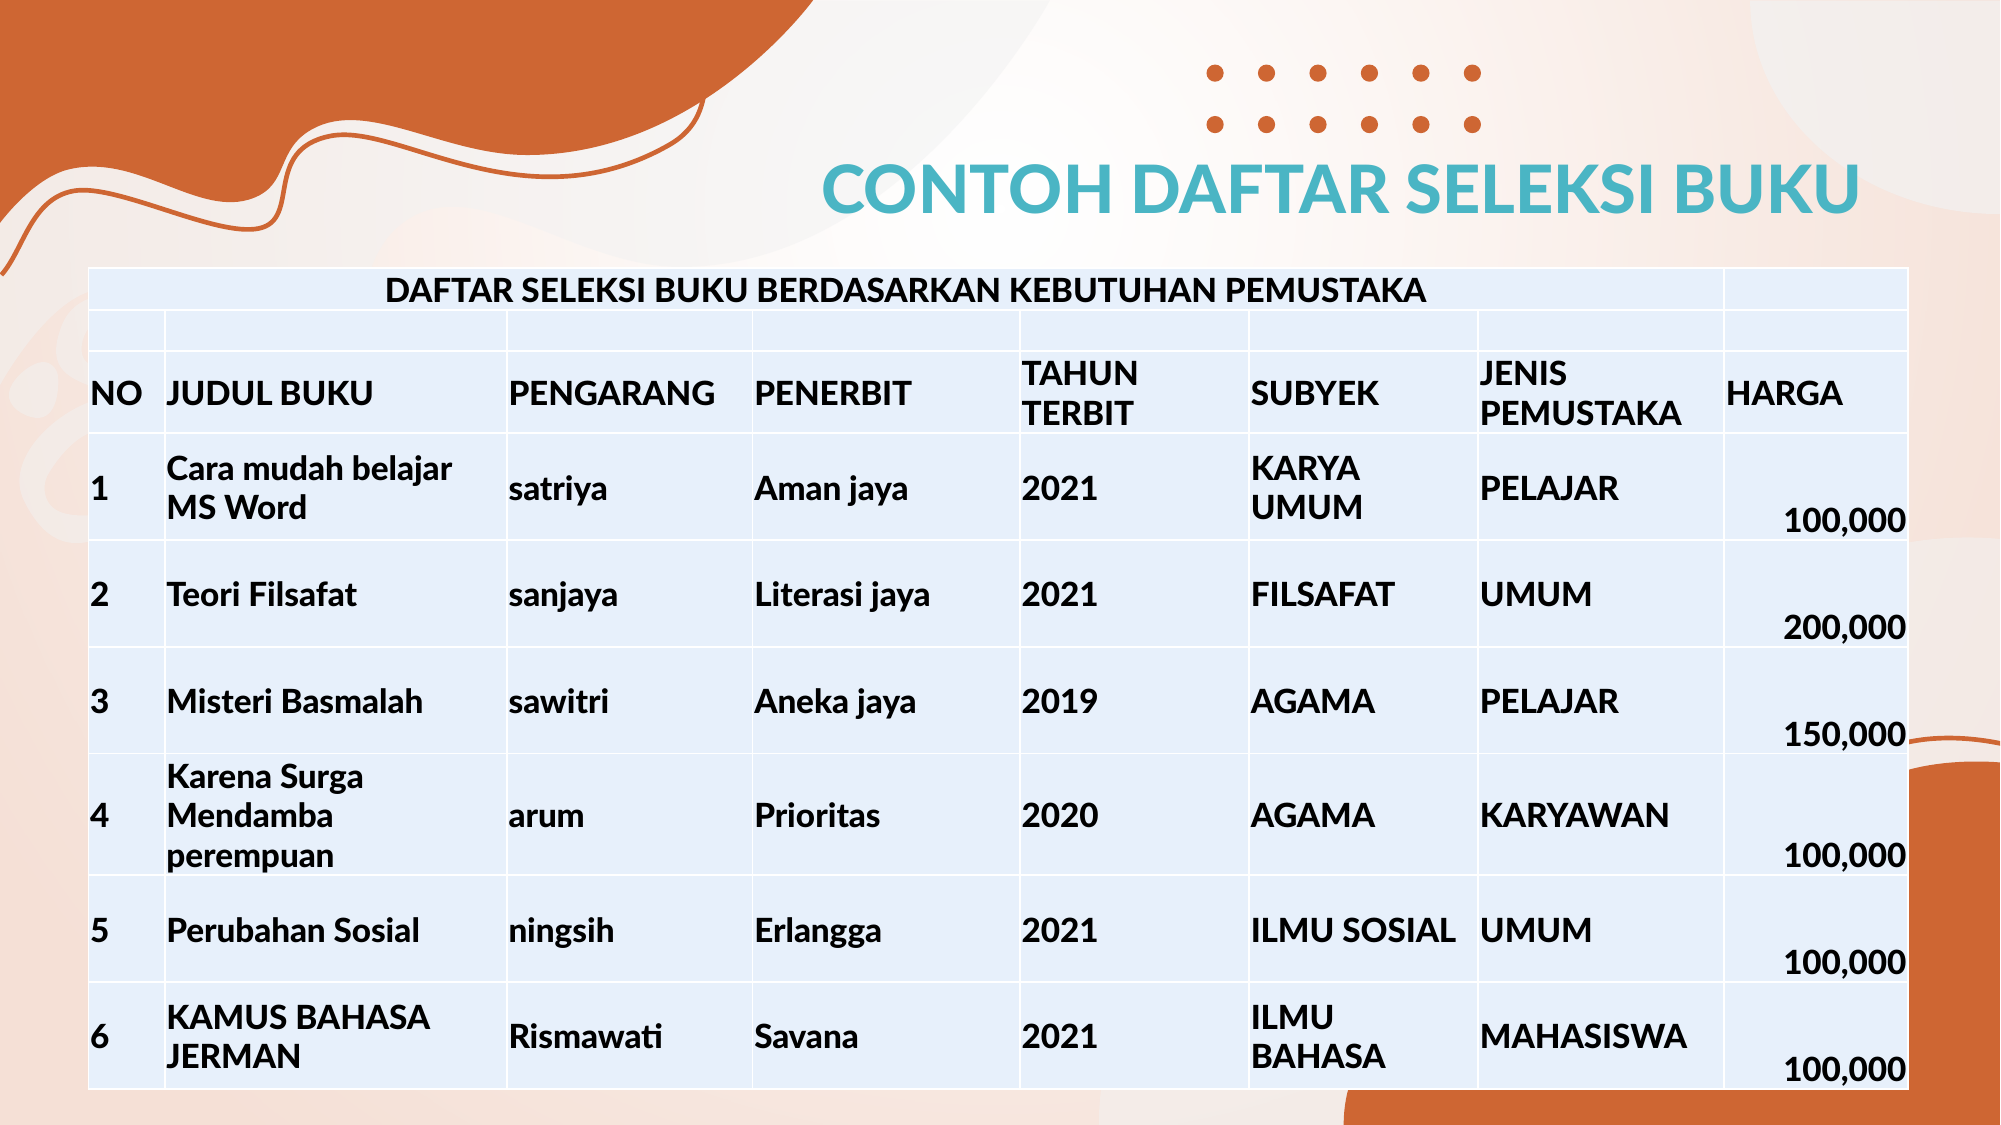

CONTOH DAFTAR SELEKSI BUKU
| DAFTAR SELEKSI BUKU BERDASARKAN KEBUTUHAN PEMUSTAKA |  |  |  |  |  |  |  |
| --- | --- | --- | --- | --- | --- | --- | --- |
|  |  |  |  |  |  |  |  |
| NO | JUDUL BUKU | PENGARANG | PENERBIT | TAHUN TERBIT | SUBYEK | JENIS PEMUSTAKA | HARGA |
| 1 | Cara mudah belajar MS Word | satriya | Aman jaya | 2021 | KARYA UMUM | PELAJAR | 100,000 |
| 2 | Teori Filsafat | sanjaya | Literasi jaya | 2021 | FILSAFAT | UMUM | 200,000 |
| 3 | Misteri Basmalah | sawitri | Aneka jaya | 2019 | AGAMA | PELAJAR | 150,000 |
| 4 | Karena Surga Mendamba perempuan | arum | Prioritas | 2020 | AGAMA | KARYAWAN | 100,000 |
| 5 | Perubahan Sosial | ningsih | Erlangga | 2021 | ILMU SOSIAL | UMUM | 100,000 |
| 6 | KAMUS BAHASA JERMAN | Rismawati | Savana | 2021 | ILMU BAHASA | MAHASISWA | 100,000 |